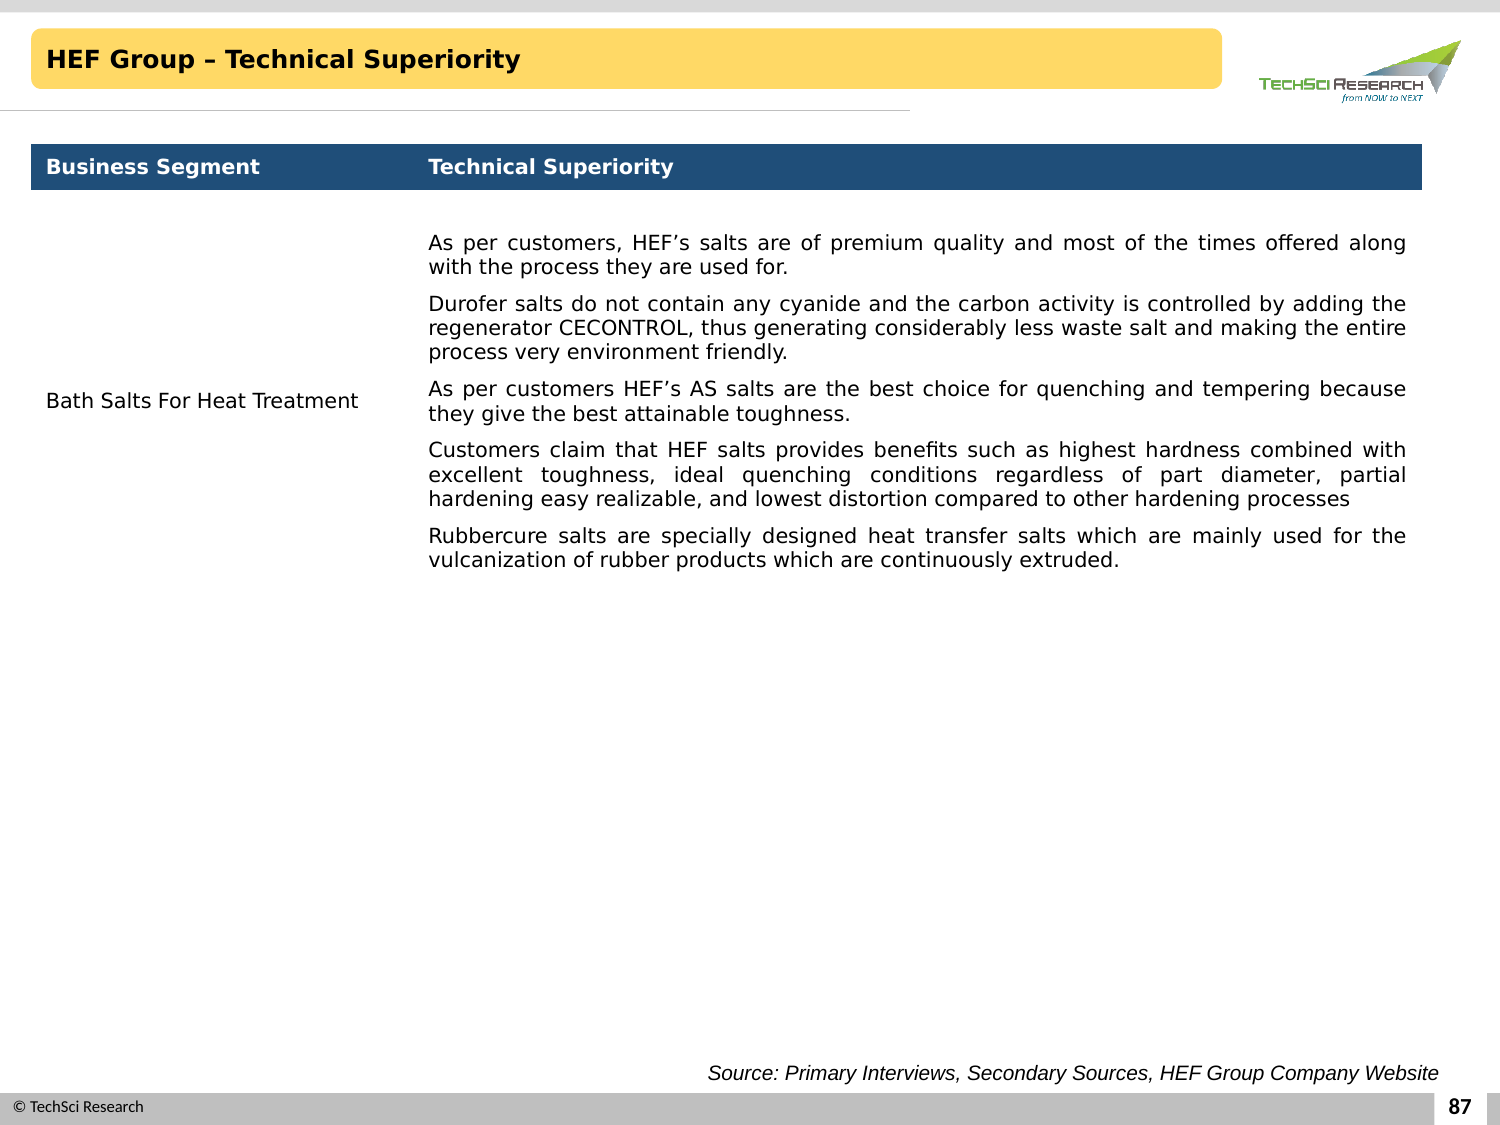

HEF Group – Technical Superiority
| Business Segment | Technical Superiority |
| --- | --- |
| Bath Salts For Heat Treatment | As per customers, HEF’s salts are of premium quality and most of the times offered along with the process they are used for. Durofer salts do not contain any cyanide and the carbon activity is controlled by adding the regenerator CECONTROL, thus generating considerably less waste salt and making the entire process very environment friendly. As per customers HEF’s AS salts are the best choice for quenching and tempering because they give the best attainable toughness. Customers claim that HEF salts provides benefits such as highest hardness combined with excellent toughness, ideal quenching conditions regardless of part diameter, partial hardening easy realizable, and lowest distortion compared to other hardening processes Rubbercure salts are specially designed heat transfer salts which are mainly used for the vulcanization of rubber products which are continuously extruded. |
Source: Primary Interviews, Secondary Sources, HEF Group Company Website